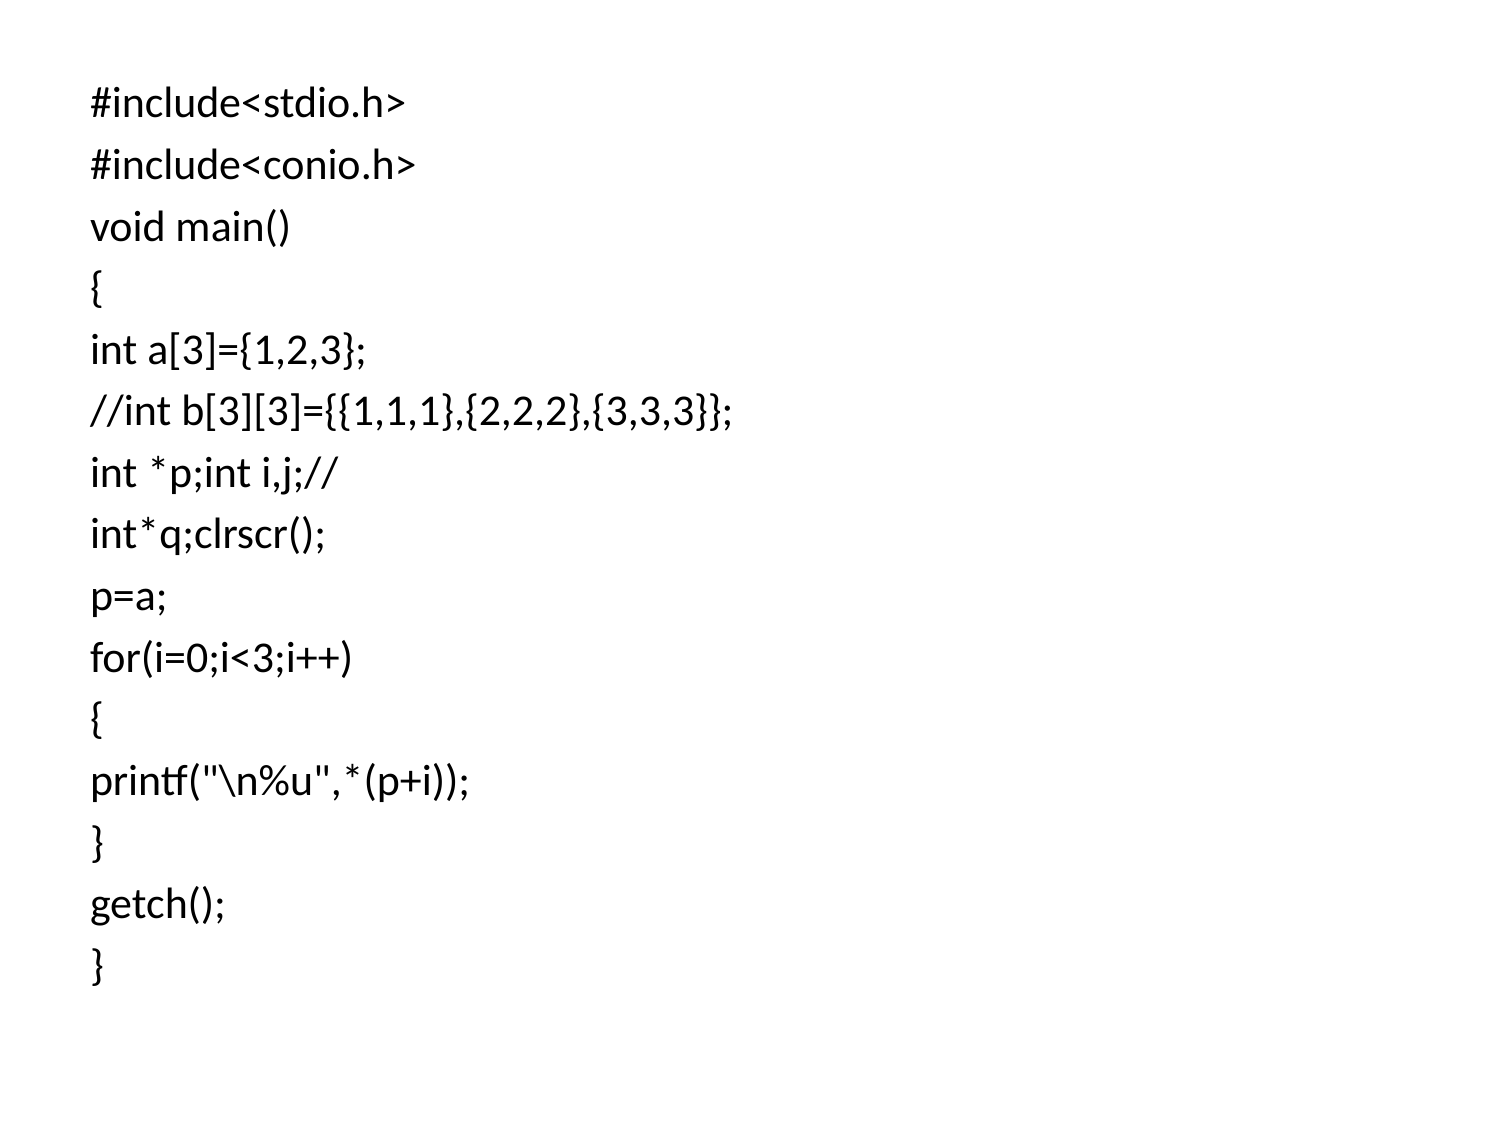

#include<stdio.h>
#include<conio.h>
void main()
{
int a[3]={1,2,3};
//int b[3][3]={{1,1,1},{2,2,2},{3,3,3}};
int *p;int i,j;//
int*q;clrscr();
p=a;
for(i=0;i<3;i++)
{
printf("\n%u",*(p+i));
}
getch();
}